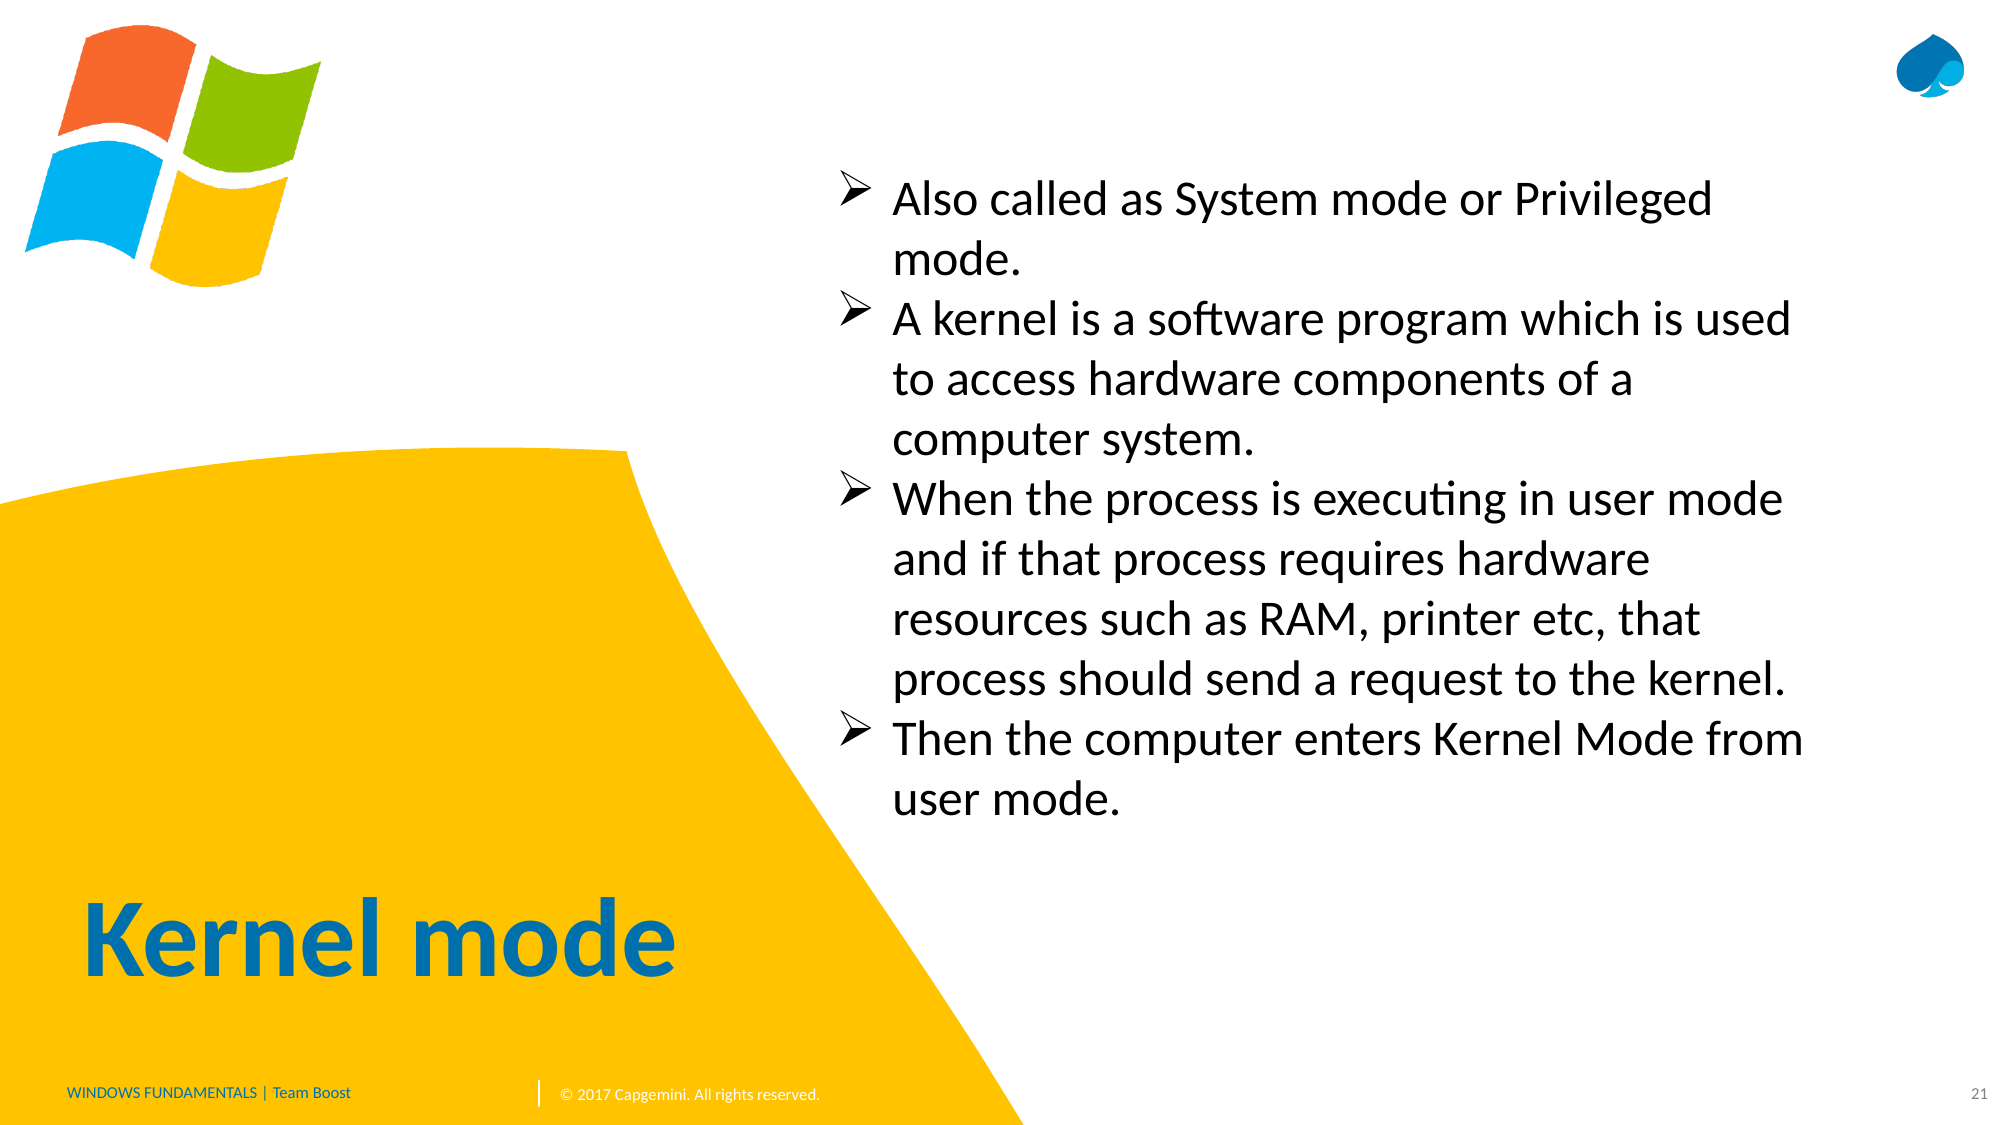

Also called as System mode or Privileged mode.
A kernel is a software program which is used to access hardware components of a computer system.
When the process is executing in user mode and if that process requires hardware resources such as RAM, printer etc, that process should send a request to the kernel.
Then the computer enters Kernel Mode from user mode.

# Kernel mode